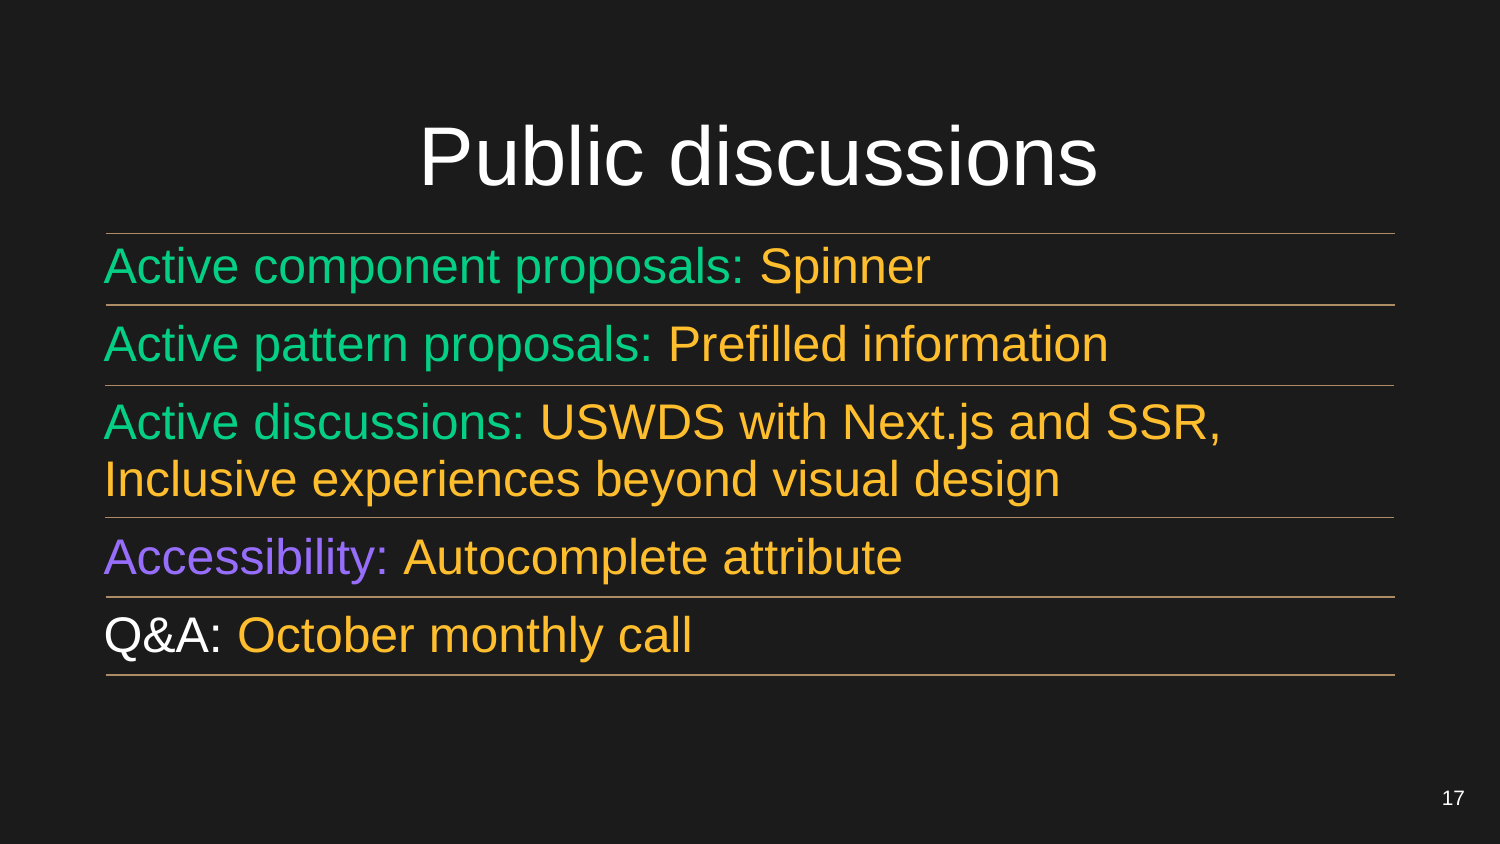

# Public discussions
Active component proposals: Spinner
Active pattern proposals: Prefilled information
Active discussions: USWDS with Next.js and SSR, Inclusive experiences beyond visual design
Accessibility: Autocomplete attribute
Q&A: October monthly call

17